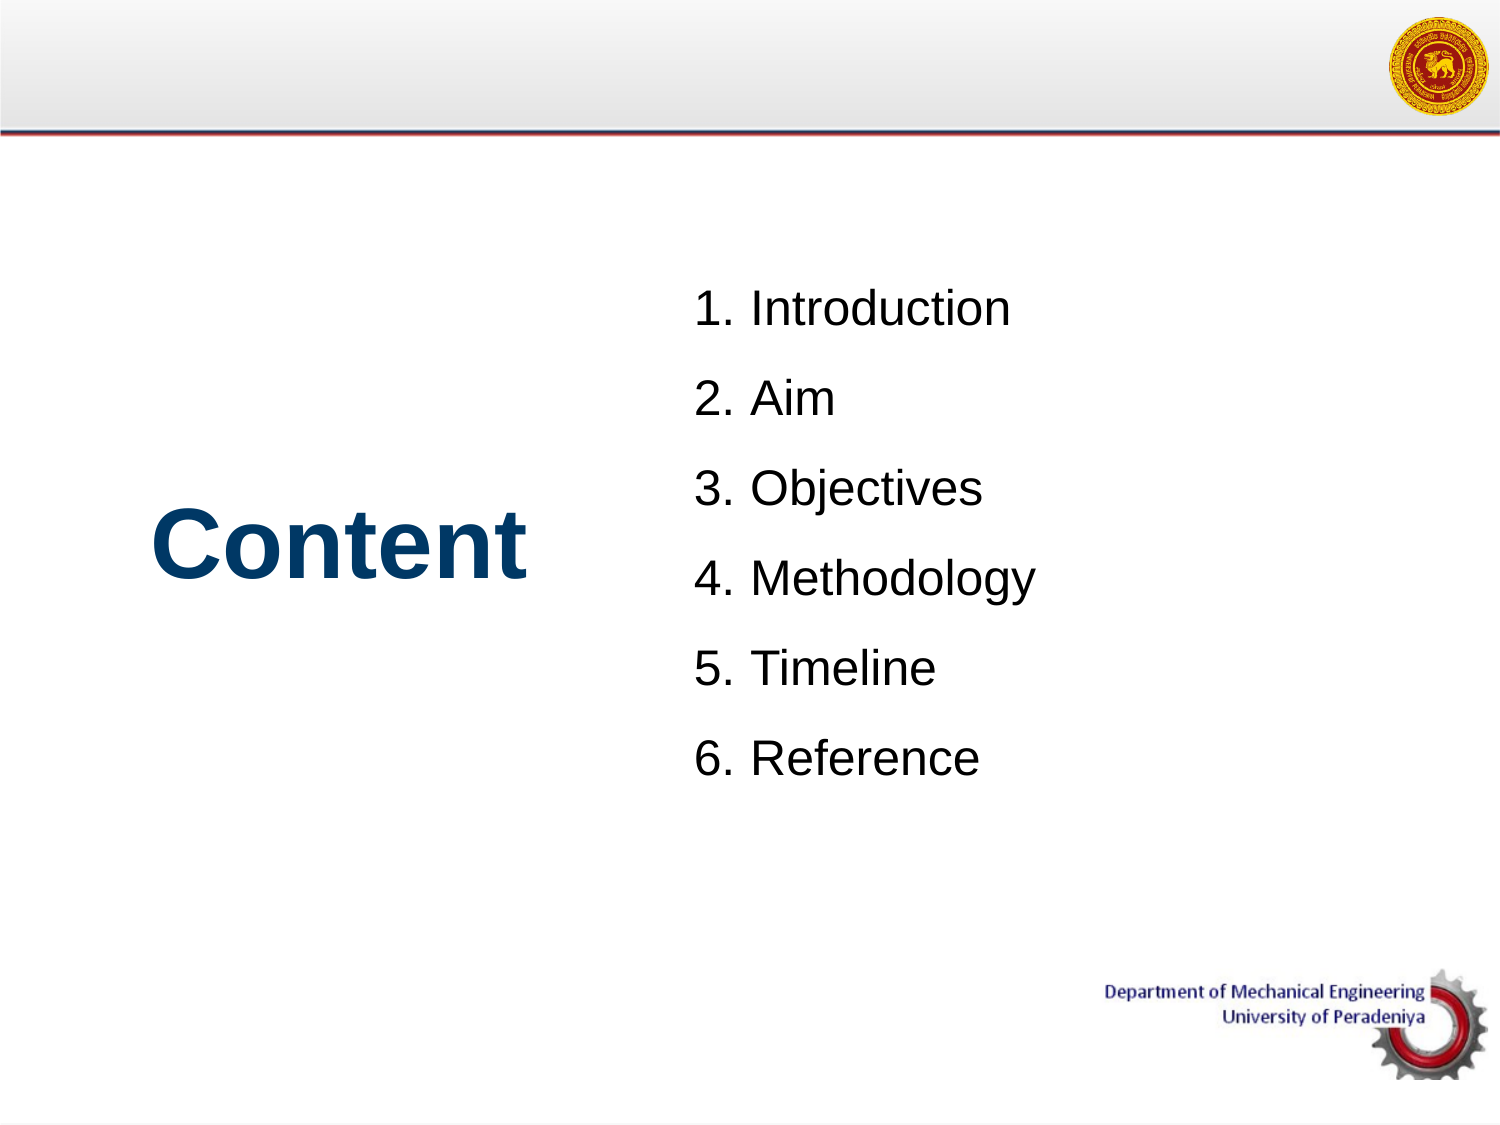

Introduction
Aim
Objectives
Methodology
Timeline
Reference

Content